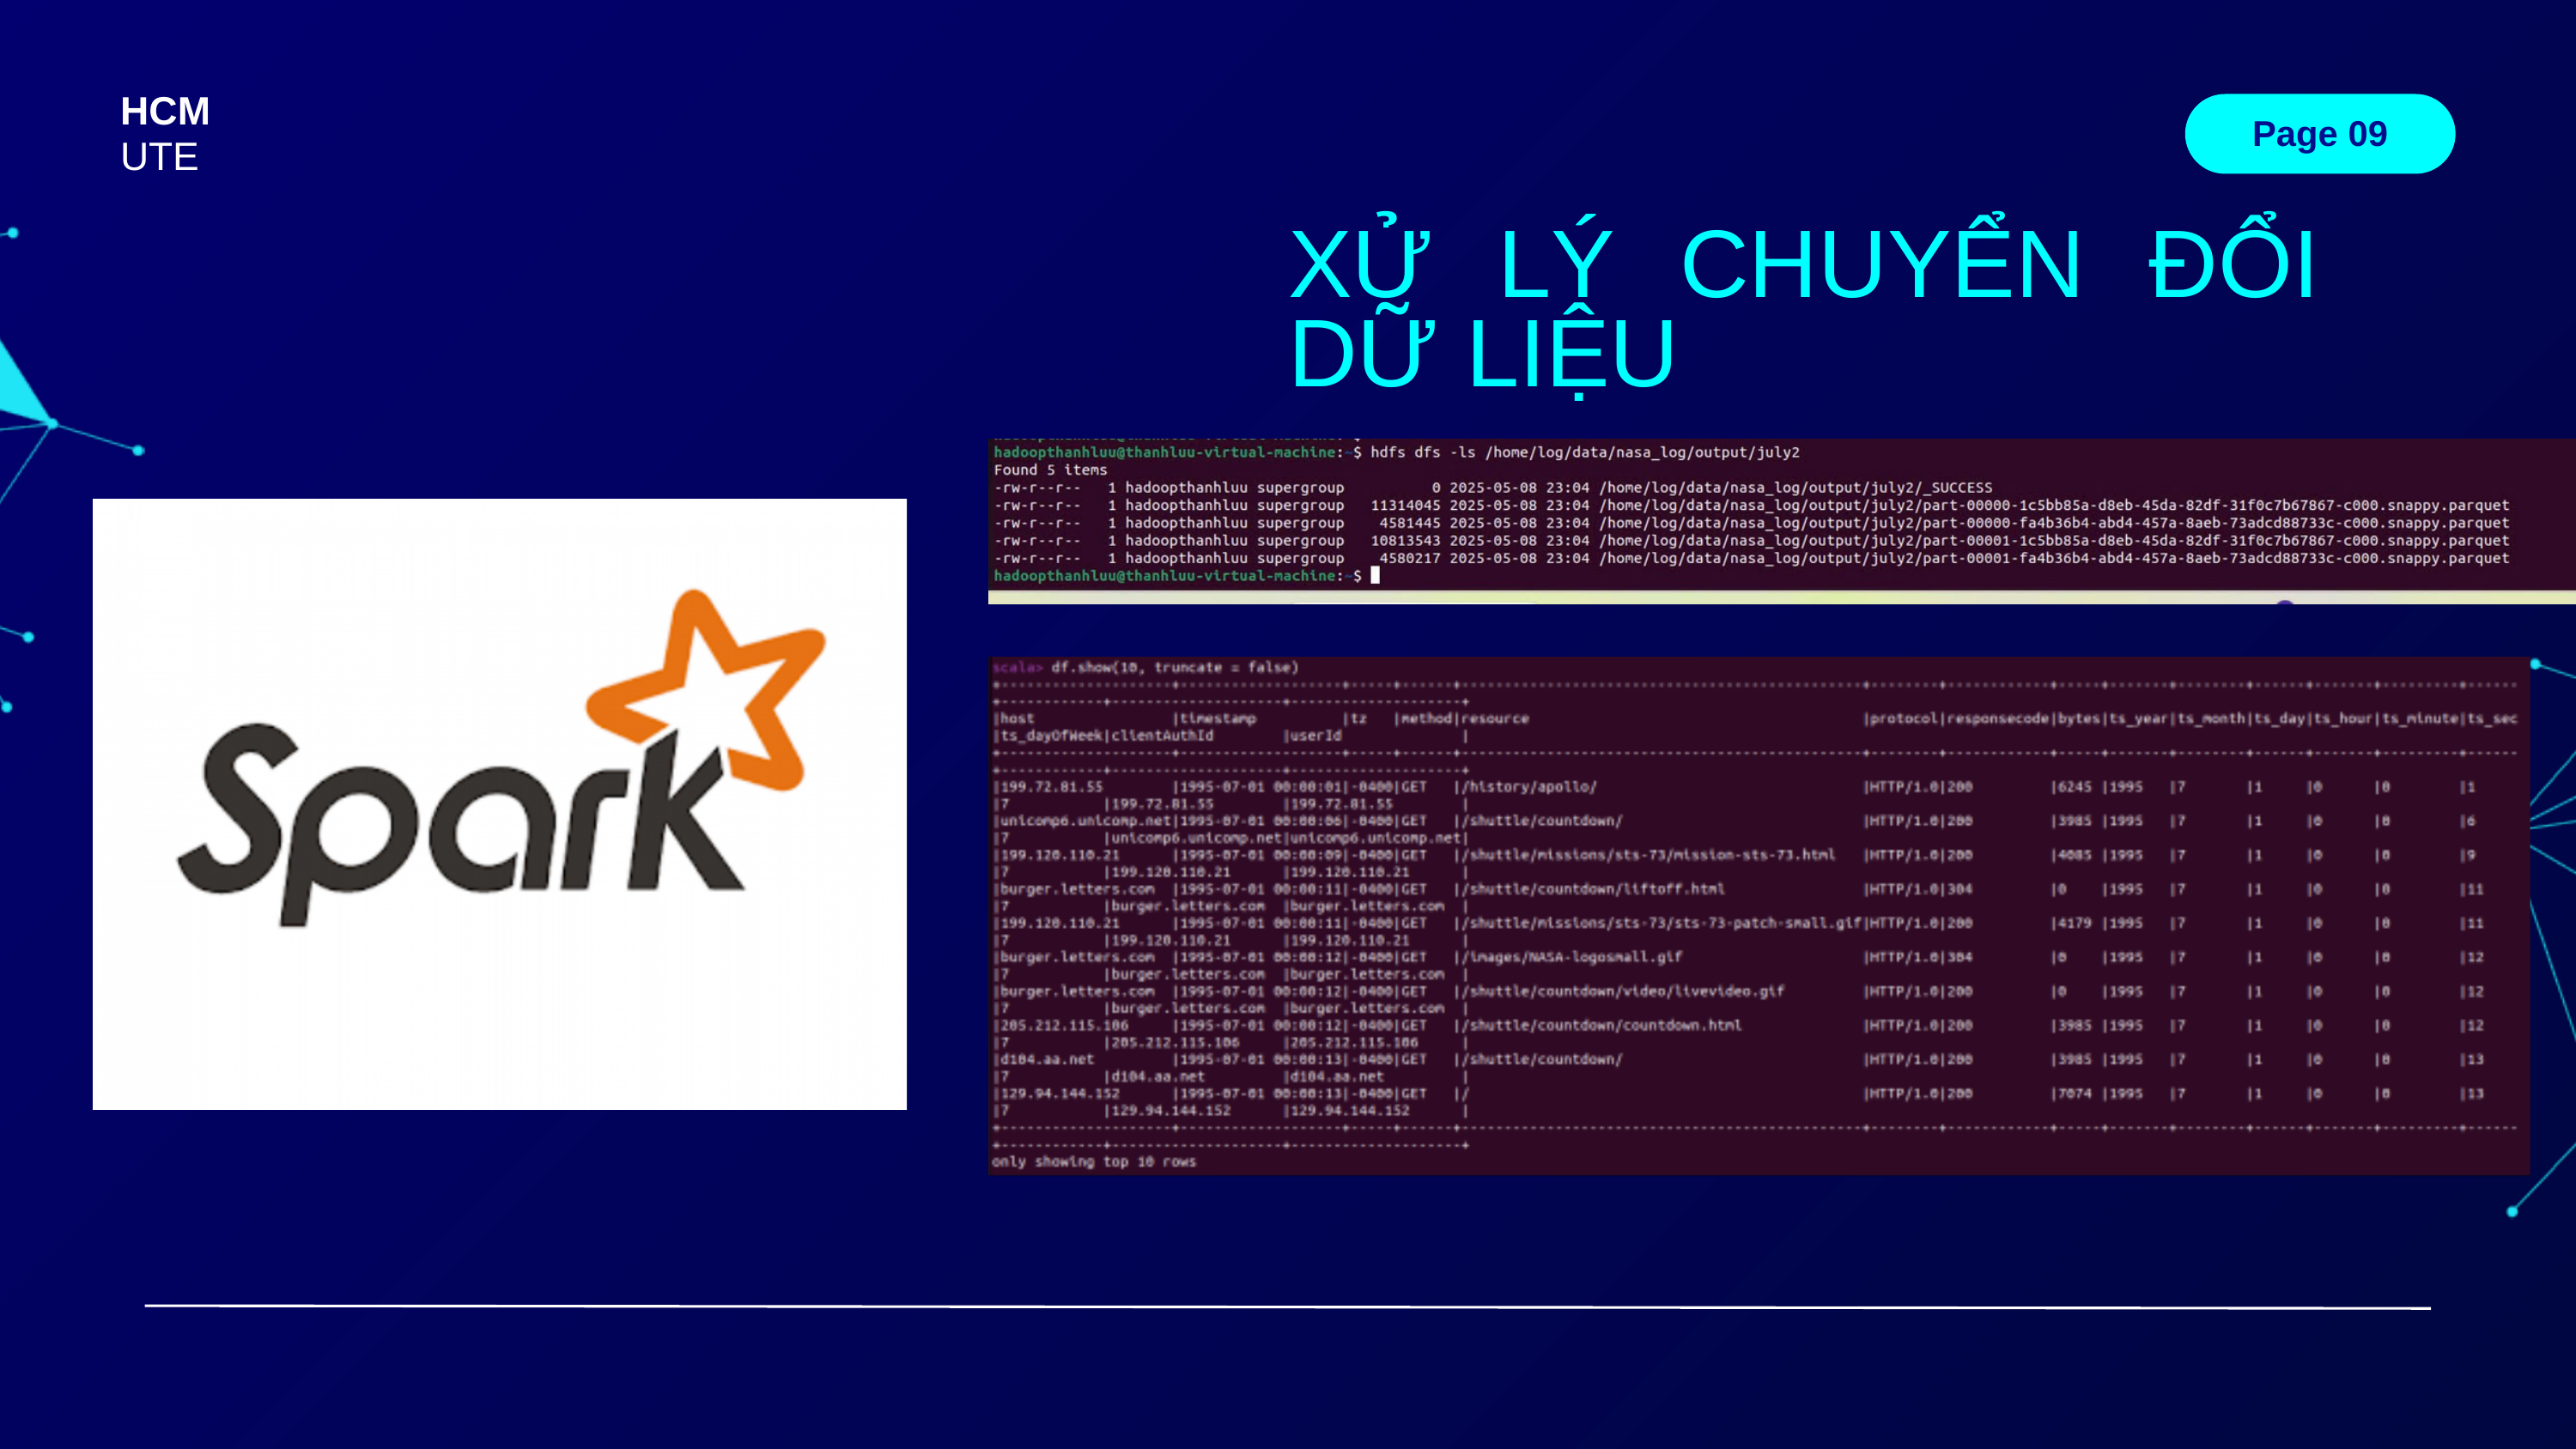

HCM

Page 09
UTE

XỬ LÝ CHUYỂN ĐỔI DỮ LIỆU